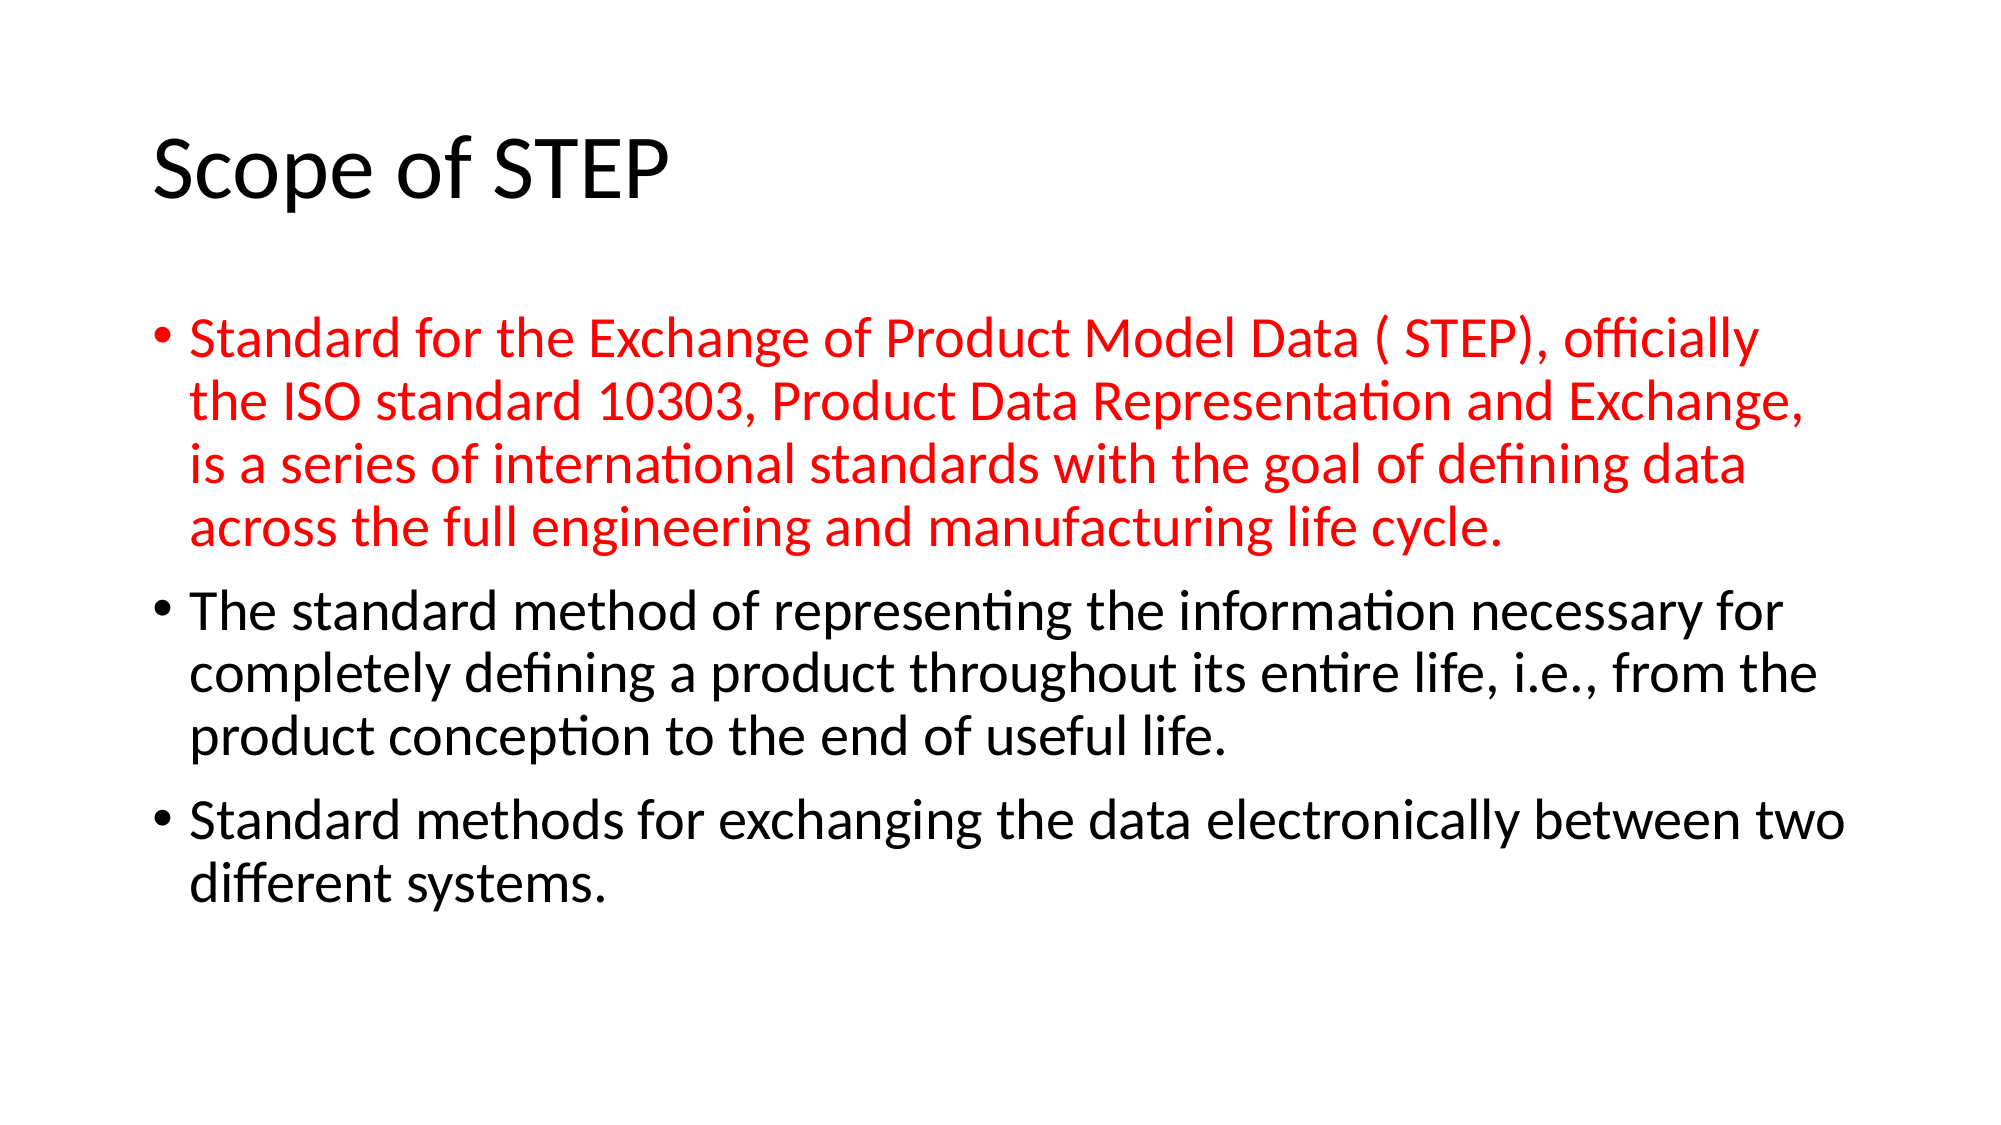

# Scope of STEP
Standard for the Exchange of Product Model Data ( STEP), officially the ISO standard 10303, Product Data Representation and Exchange, is a series of international standards with the goal of defining data across the full engineering and manufacturing life cycle.
The standard method of representing the information necessary for completely defining a product throughout its entire life, i.e., from the product conception to the end of useful life.
Standard methods for exchanging the data electronically between two different systems.